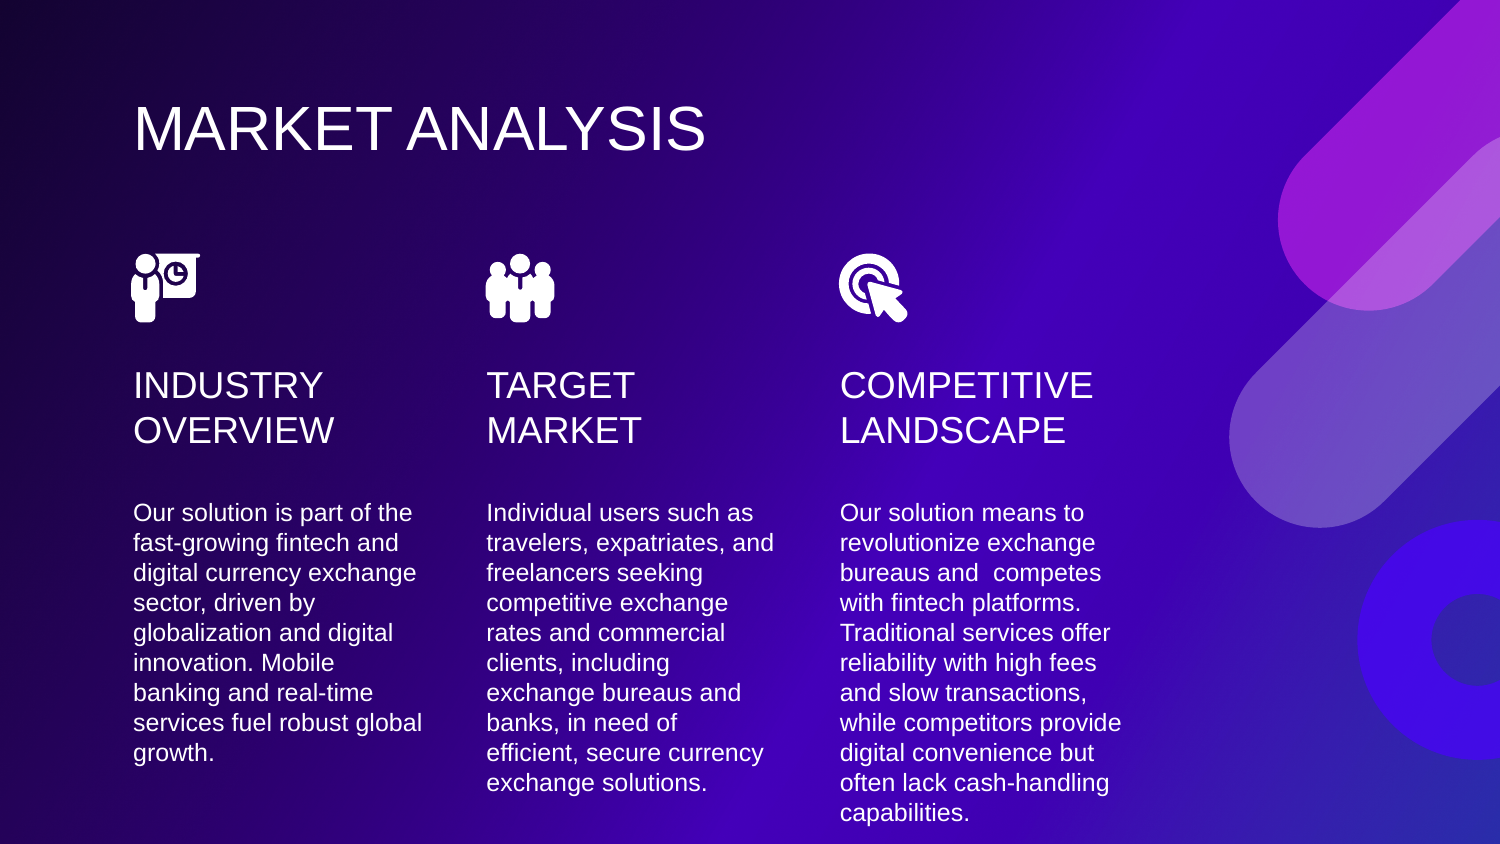

# MARKET ANALYSIS

INDUSTRY OVERVIEW
TARGET MARKET
COMPETITIVE LANDSCAPE
Our solution is part of the fast-growing fintech and digital currency exchange sector, driven by globalization and digital innovation. Mobile banking and real-time services fuel robust global growth.
Individual users such as travelers, expatriates, and freelancers seeking competitive exchange rates and commercial clients, including exchange bureaus and banks, in need of efficient, secure currency exchange solutions.
Our solution means to revolutionize exchange bureaus and  competes with fintech platforms. Traditional services offer reliability with high fees and slow transactions, while competitors provide digital convenience but often lack cash-handling capabilities.
€150 M
€80 M
€50 M